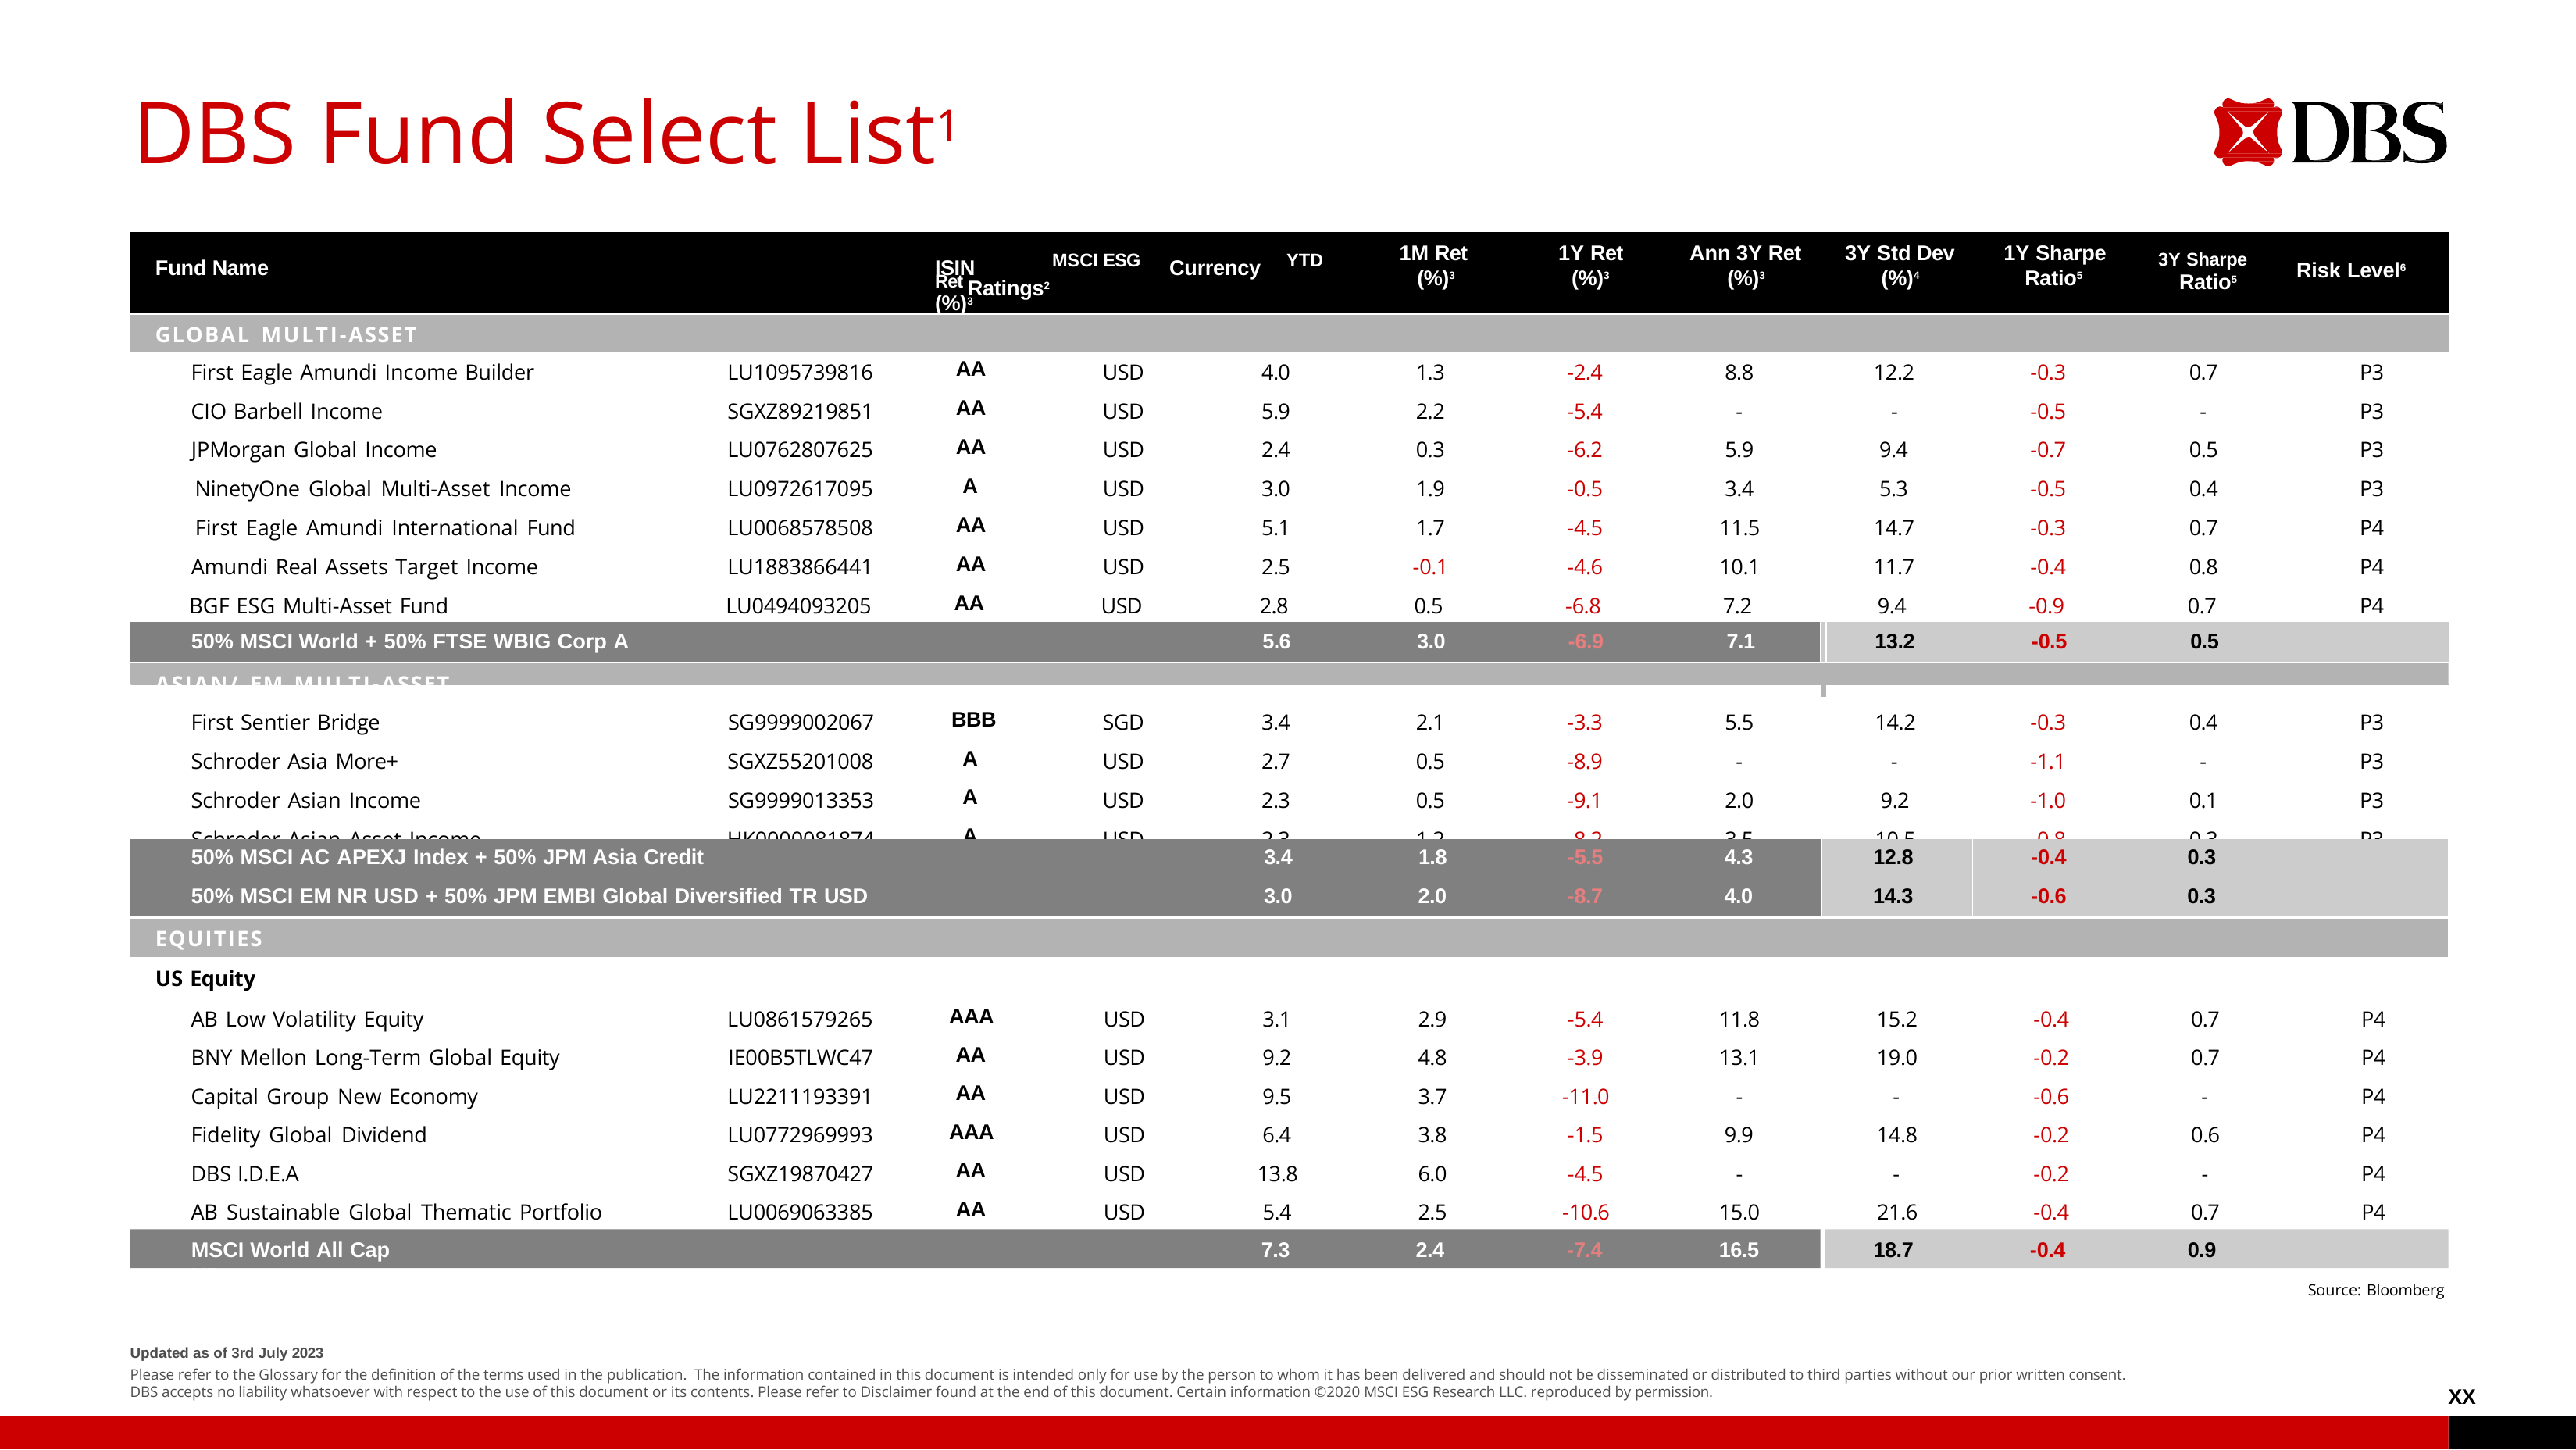

# DBS Fund Select List1

| Fund Name ISIN MSCI ESG Currency YTD Ret Ratings2 (%)3 |  |  |  |  | 1M Ret (%)3 | 1Y Ret (%)3 | Ann 3Y Ret (%)3 | 3Y Std Dev (%)4 |  | 1Y Sharpe Ratio5 | 3Y Sharpe Risk Level6 Ratio5 |  |
| --- | --- | --- | --- | --- | --- | --- | --- | --- | --- | --- | --- | --- |
| GLOBAL MULTI-ASSET |  |  |  |  |  |  |  |  |  |  |  |  |
| First Eagle Amundi Income Builder | LU1095739816 | AA | USD | 4.0 | 1.3 | -2.4 | 8.8 |  | 12.2 | -0.3 | 0.7 | P3 |
| CIO Barbell Income | SGXZ89219851 | AA | USD | 5.9 | 2.2 | -5.4 | - |  | - | -0.5 | - | P3 |
| JPMorgan Global Income | LU0762807625 | AA | USD | 2.4 | 0.3 | -6.2 | 5.9 |  | 9.4 | -0.7 | 0.5 | P3 |
| NinetyOne Global Multi-Asset Income | LU0972617095 | A | USD | 3.0 | 1.9 | -0.5 | 3.4 |  | 5.3 | -0.5 | 0.4 | P3 |
| First Eagle Amundi International Fund | LU0068578508 | AA | USD | 5.1 | 1.7 | -4.5 | 11.5 |  | 14.7 | -0.3 | 0.7 | P4 |
| Amundi Real Assets Target Income | LU1883866441 | AA | USD | 2.5 | -0.1 | -4.6 | 10.1 |  | 11.7 | -0.4 | 0.8 | P4 |
| BGF ESG Multi-Asset Fund | LU0494093205 | AA | USD | 2.8 | 0.5 | -6.8 | 7.2 |  | 9.4 | -0.9 | 0.7 | P4 |
| 50% MSCI World + 50% FTSE WBIG Corp A |  |  |  | 5.6 | 3.0 | -6.9 | 7.1 |  | 13.2 | -0.5 | 0.5 |  |
| ASIAN/ EM MULTI-ASSET |  |  |  |  |  |  |  |  |  |  |  |  |
| First Sentier Bridge | SG9999002067 | BBB | SGD | 3.4 | 2.1 | -3.3 | 5.5 | 14.2 |  | -0.3 | 0.4 | P3 |
| Schroder Asia More+ | SGXZ55201008 | A | USD | 2.7 | 0.5 | -8.9 | - | - |  | -1.1 | - | P3 |
| Schroder Asian Income | SG9999013353 | A | USD | 2.3 | 0.5 | -9.1 | 2.0 | 9.2 |  | -1.0 | 0.1 | P3 |
| Schroder Asian Asset Income | HK0000081874 | A | USD | 2.3 | 1.2 | -8.2 | 3.5 | 10.5 |  | -0.8 | 0.3 | P3 |

| 50% MSCI AC APEXJ Index + 50% JPM Asia Credit | 3.4 | 1.8 | -5.5 | 4.3 | 12.8 | -0.4 | 0.3 |
| --- | --- | --- | --- | --- | --- | --- | --- |
| 50% MSCI EM NR USD + 50% JPM EMBI Global Diversiﬁed TR USD | 3.0 | 2.0 | -8.7 | 4.0 | 14.3 | -0.6 | 0.3 |
| EQUITIES |  |  |  |  |  |  |  |
US Equity
| AB Low Volatility Equity | LU0861579265 | AAA | USD | 3.1 | 2.9 | -5.4 | 11.8 |  | 15.2 | -0.4 | 0.7 | P4 |
| --- | --- | --- | --- | --- | --- | --- | --- | --- | --- | --- | --- | --- |
| BNY Mellon Long-Term Global Equity | IE00B5TLWC47 | AA | USD | 9.2 | 4.8 | -3.9 | 13.1 |  | 19.0 | -0.2 | 0.7 | P4 |
| Capital Group New Economy | LU2211193391 | AA | USD | 9.5 | 3.7 | -11.0 | - |  | - | -0.6 | - | P4 |
| Fidelity Global Dividend | LU0772969993 | AAA | USD | 6.4 | 3.8 | -1.5 | 9.9 |  | 14.8 | -0.2 | 0.6 | P4 |
| DBS I.D.E.A | SGXZ19870427 | AA | USD | 13.8 | 6.0 | -4.5 | - |  | - | -0.2 | - | P4 |
| AB Sustainable Global Thematic Portfolio | LU0069063385 | AA | USD | 5.4 | 2.5 | -10.6 | 15.0 |  | 21.6 | -0.4 | 0.7 | P4 |

MSCI World All Cap NR
7.3
2.4
-7.4
16.5
18.7
-0.4
0.9
Source: Bloomberg
Updated as of 3rd July 2023
Please refer to the Glossary for the deﬁnition of the terms used in the publication. The information contained in this document is intended only for use by the person to whom it has been delivered and should not be disseminated or distributed to third parties without our prior written consent. DBS accepts no liability whatsoever with respect to the use of this document or its contents. Please refer to Disclaimer found at the end of this document. Certain information ©2020 MSCI ESG Research LLC. reproduced by permission.
XX